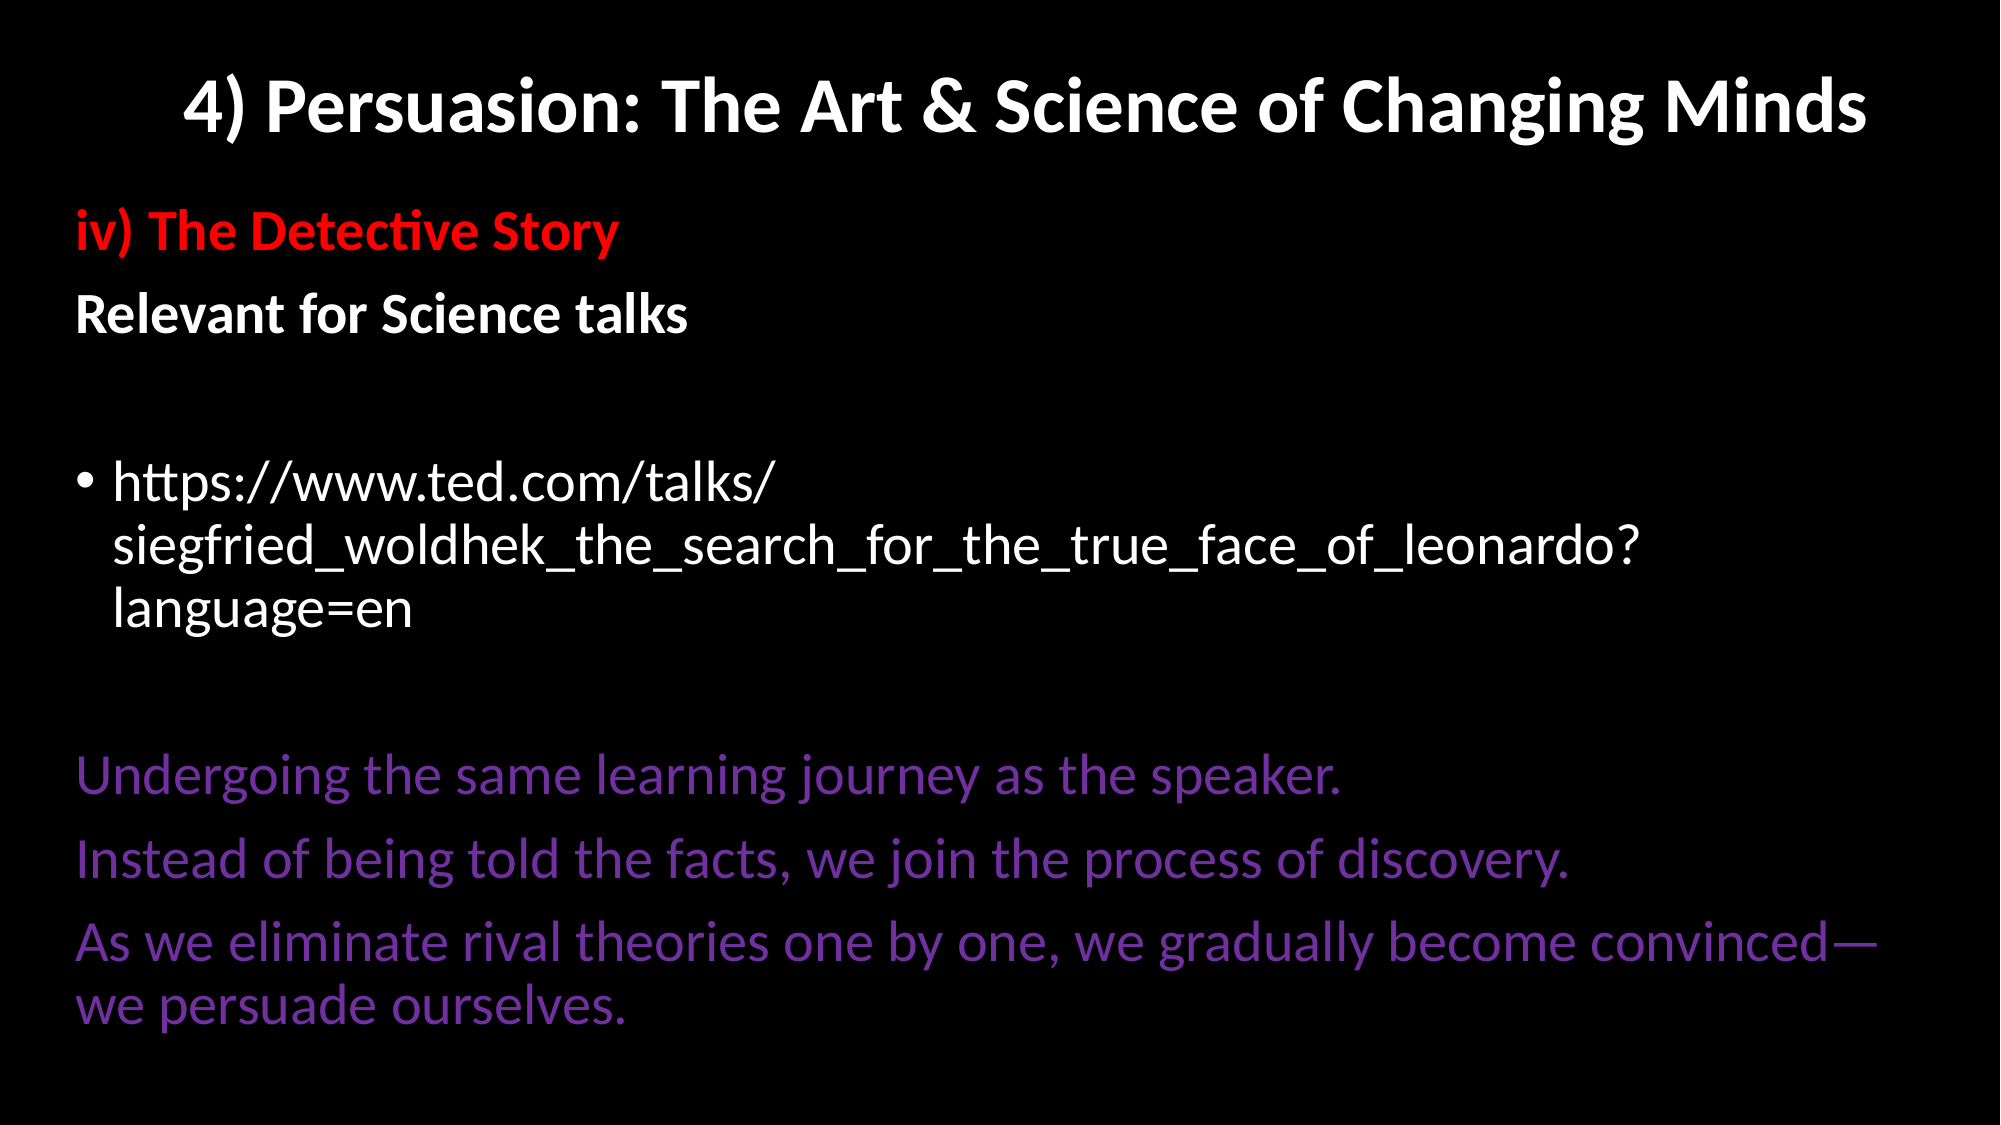

# 4) Persuasion: The Art & Science of Changing Minds
iv) The Detective Story
Relevant for Science talks

https://www.ted.com/talks/siegfried_woldhek_the_search_for_the_true_face_of_leonardo?language=en

Undergoing the same learning journey as the speaker.
Instead of being told the facts, we join the process of discovery.
As we eliminate rival theories one by one, we gradually become convinced—we persuade ourselves.